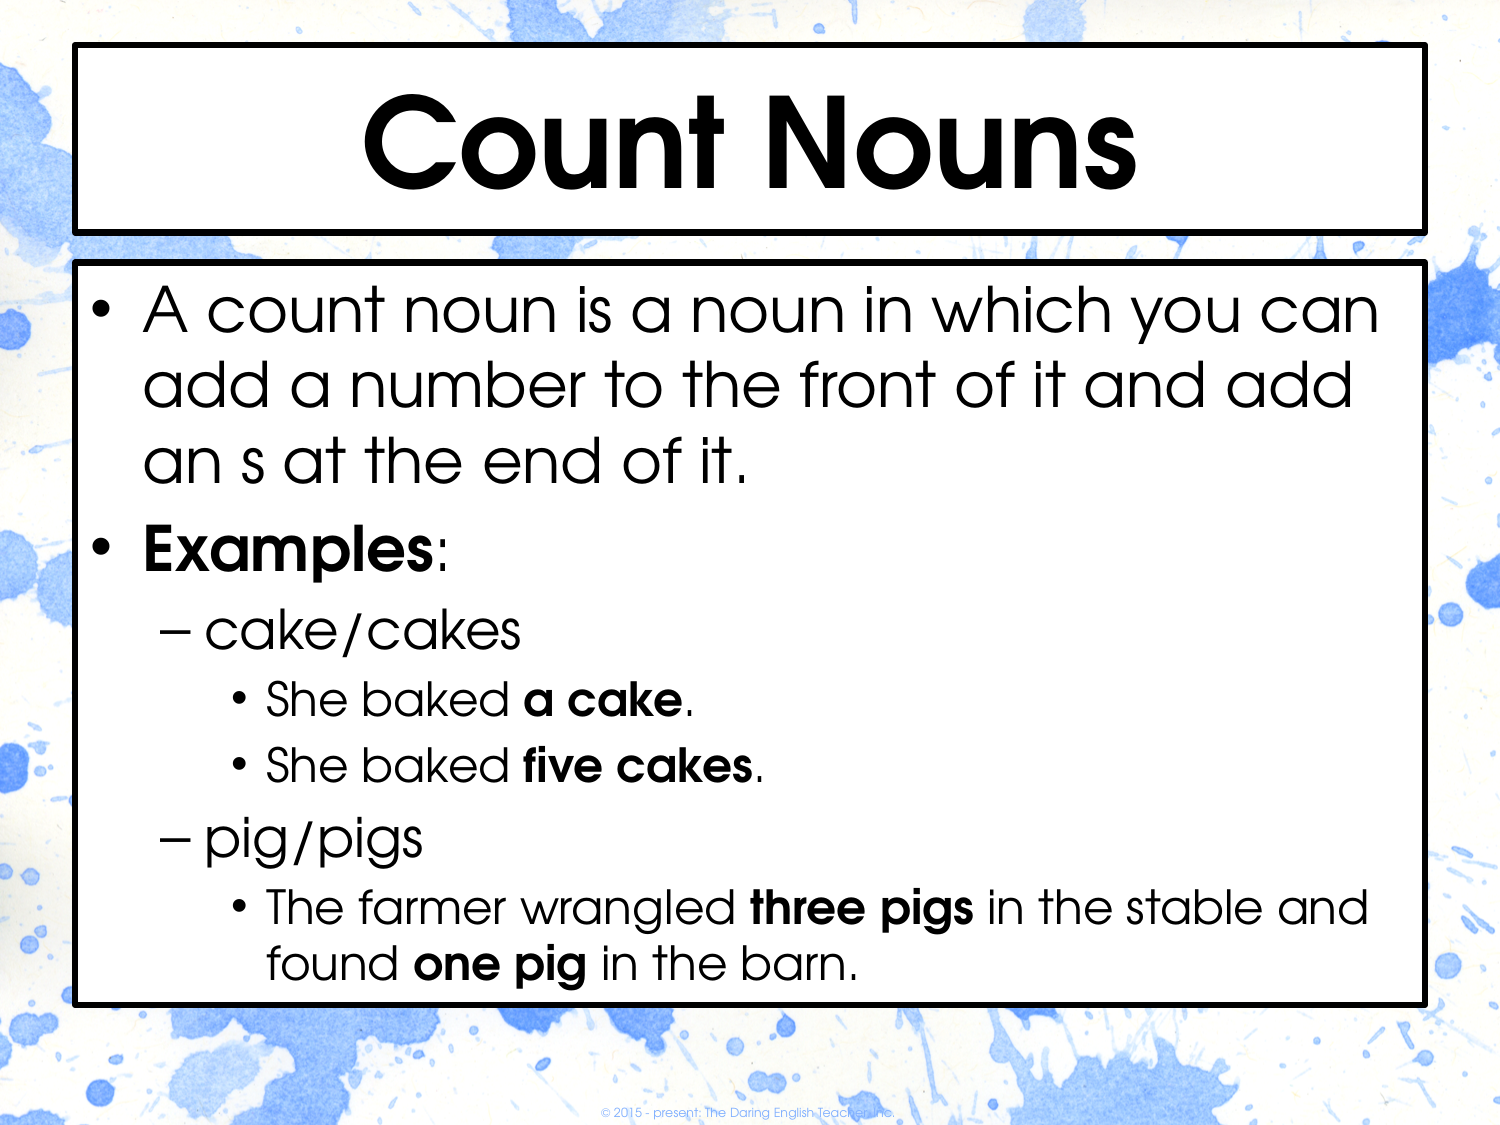

# Count Nouns
A count noun is a noun in which you can add a number to the front of it and add an s at the end of it.
Examples:
cake/cakes
She baked a cake.
She baked five cakes.
pig/pigs
The farmer wrangled three pigs in the stable and found one pig in the barn.